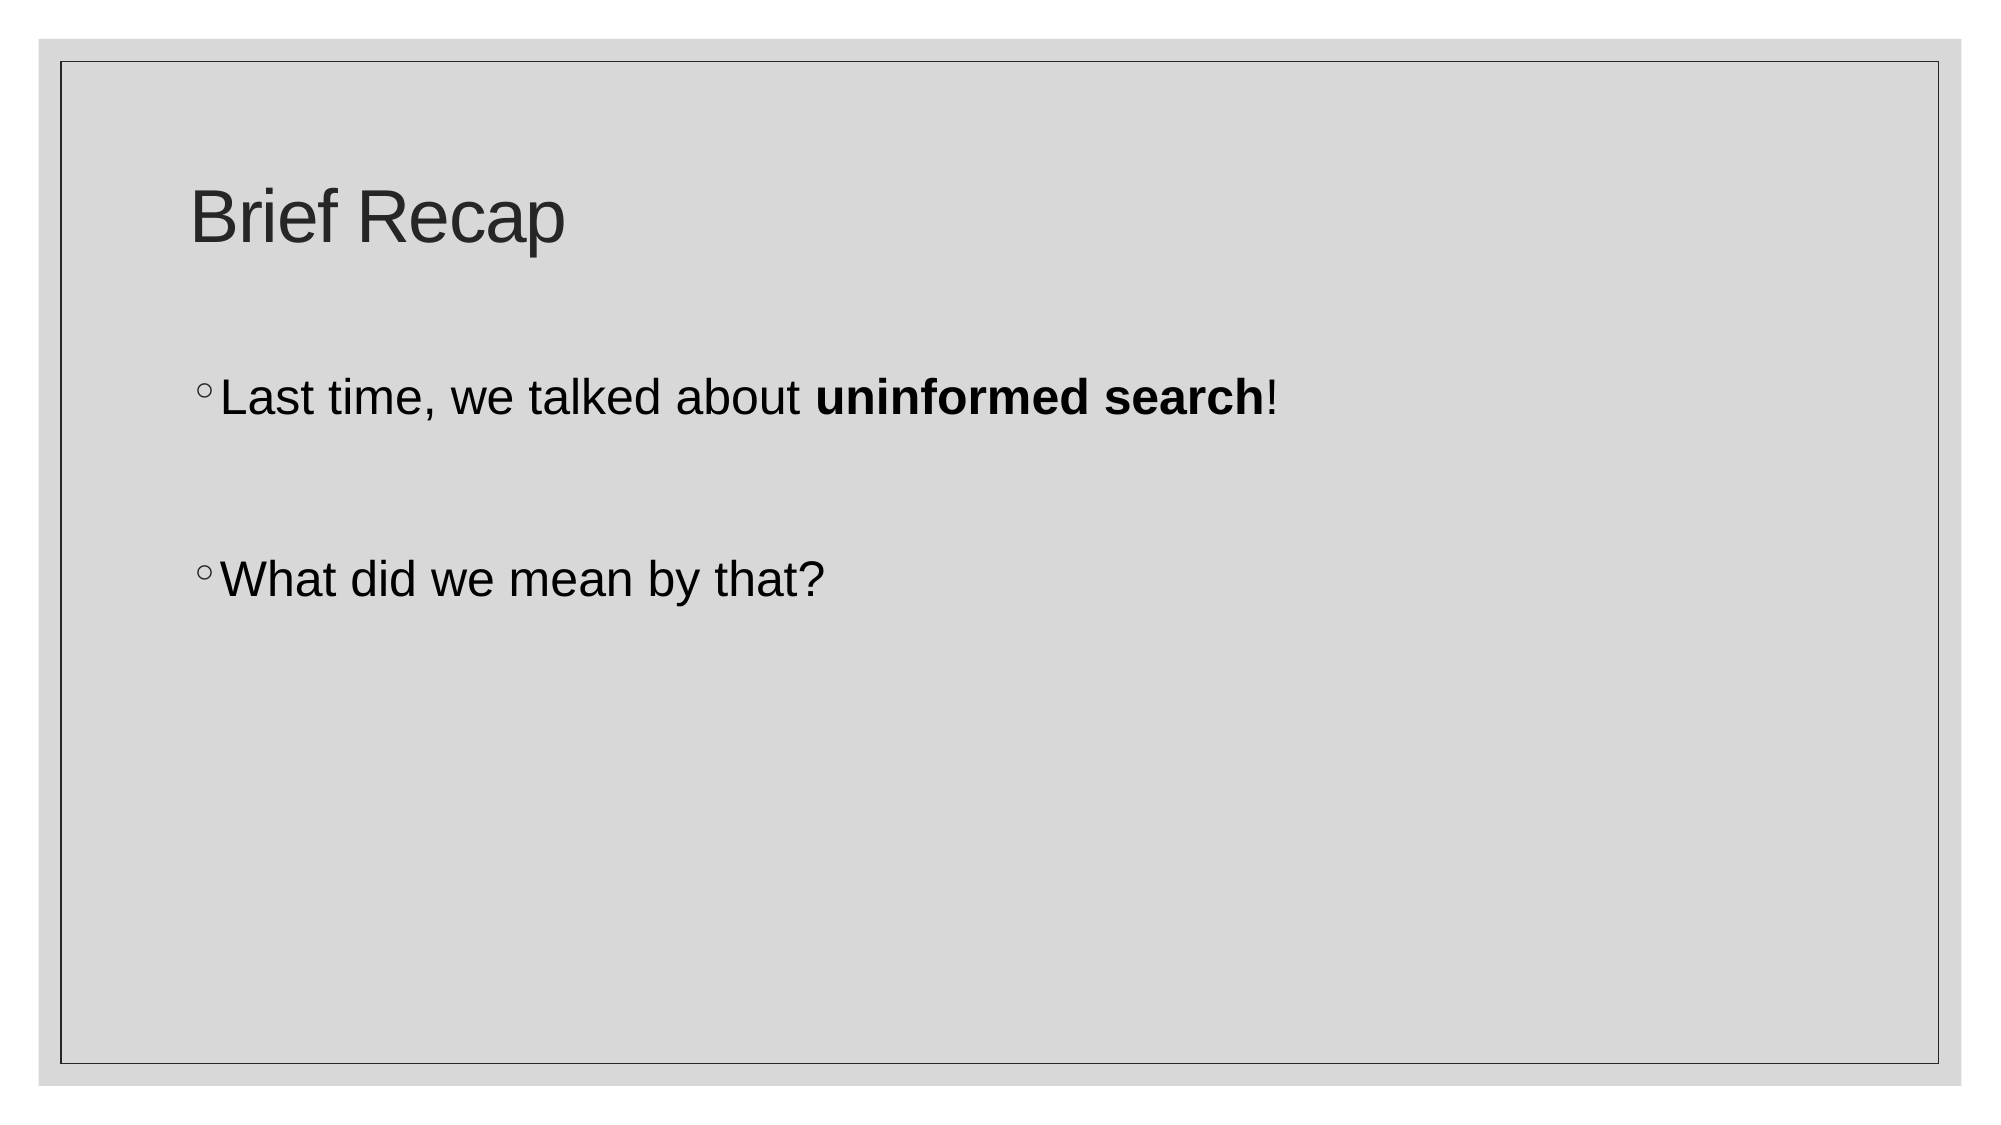

# Brief Recap
Last time, we talked about uninformed search!

What did we mean by that?